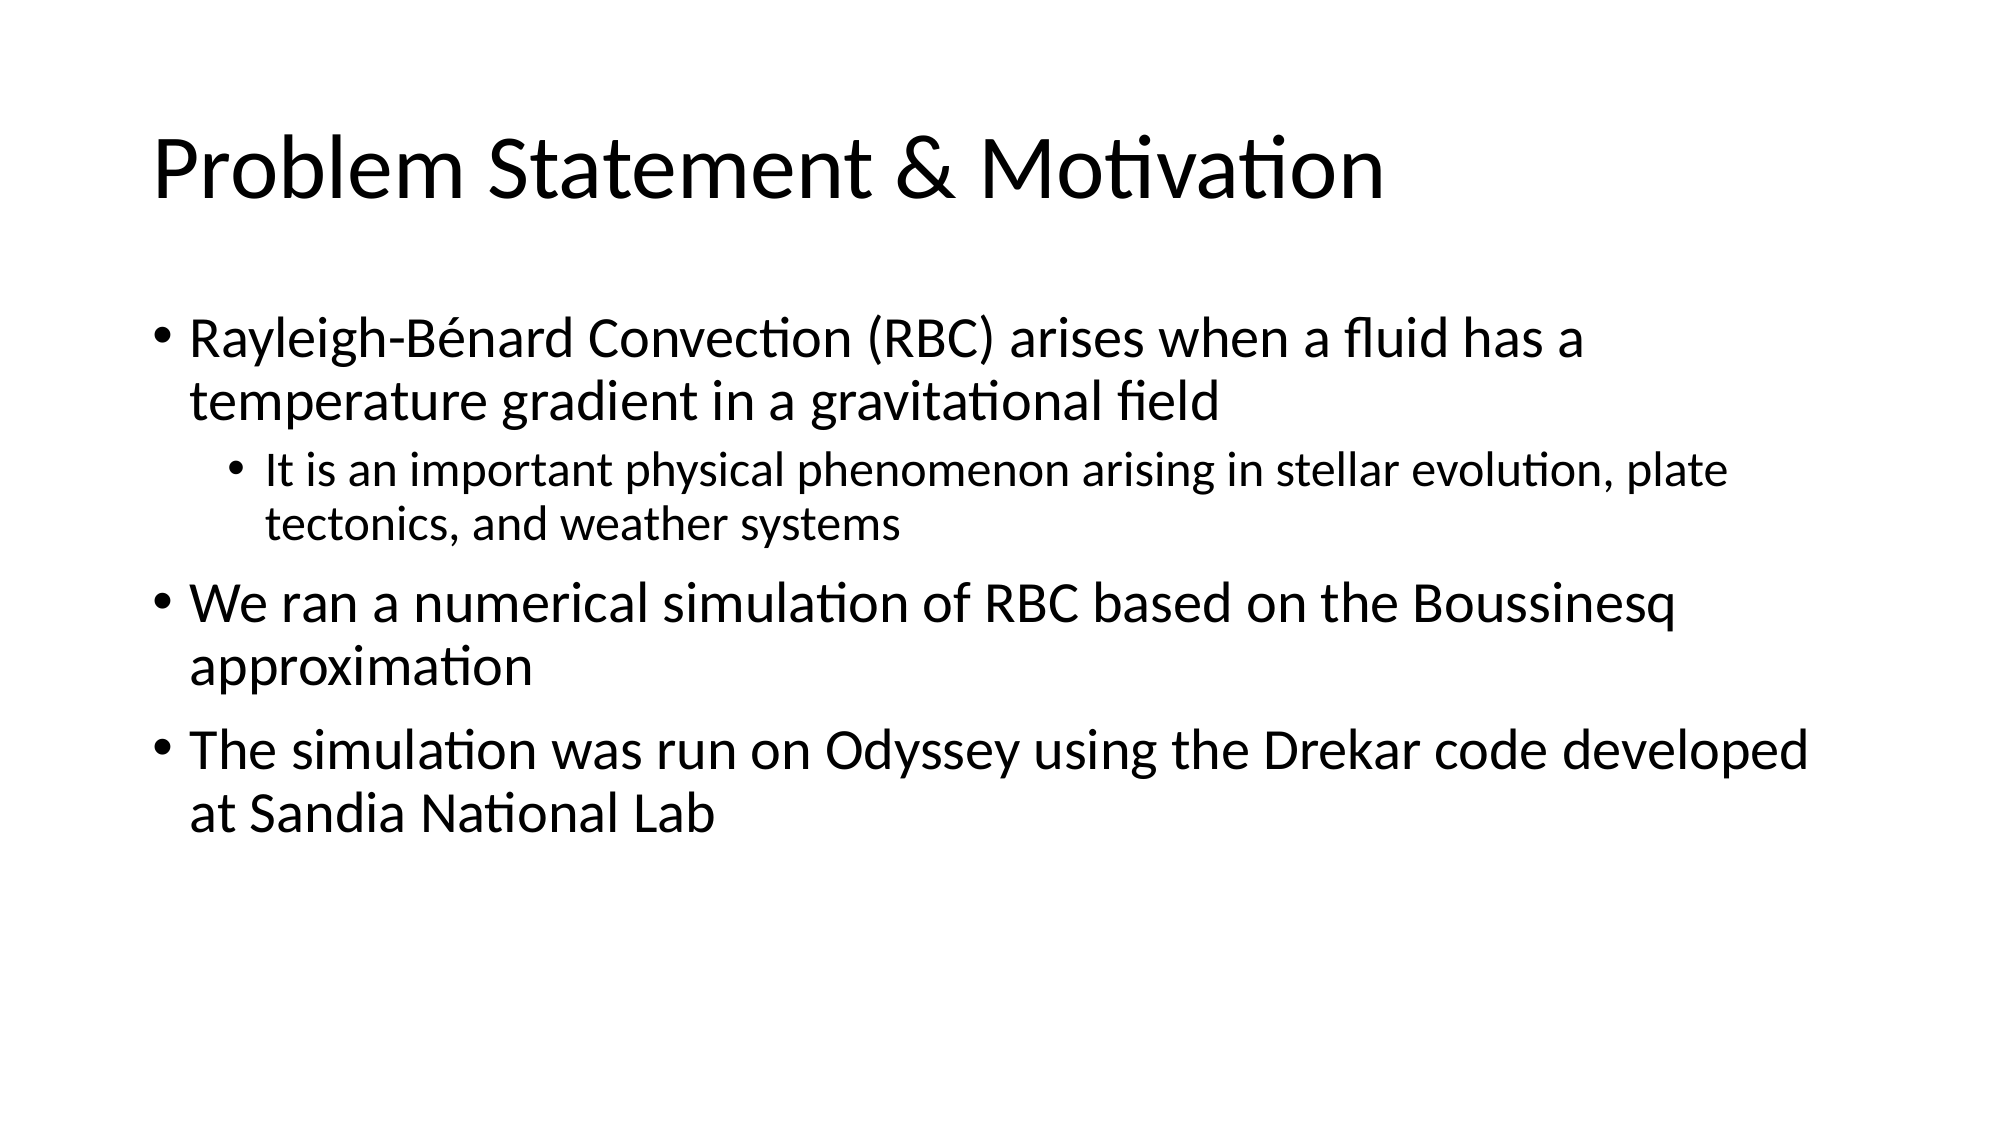

# Problem Statement & Motivation
Rayleigh-Bénard Convection (RBC) arises when a fluid has a temperature gradient in a gravitational field
It is an important physical phenomenon arising in stellar evolution, plate tectonics, and weather systems
We ran a numerical simulation of RBC based on the Boussinesq approximation
The simulation was run on Odyssey using the Drekar code developed at Sandia National Lab